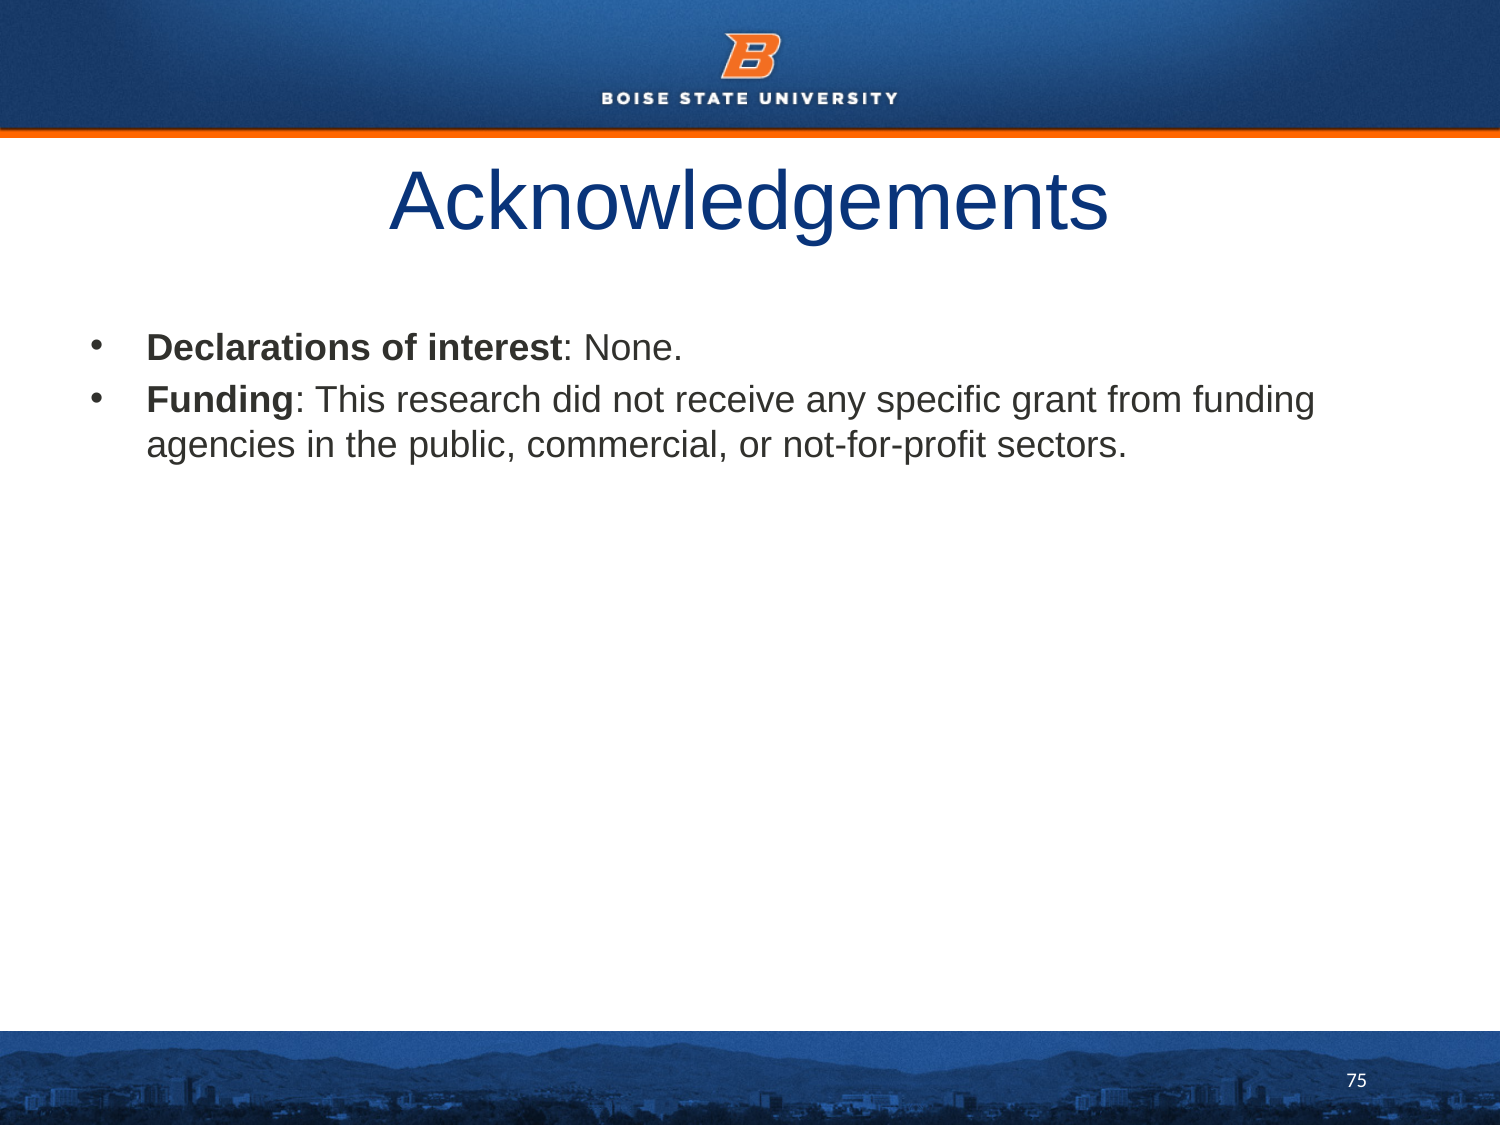

# Acknowledgements

Declarations of interest: None.
Funding: This research did not receive any specific grant from funding agencies in the public, commercial, or not-for-profit sectors.